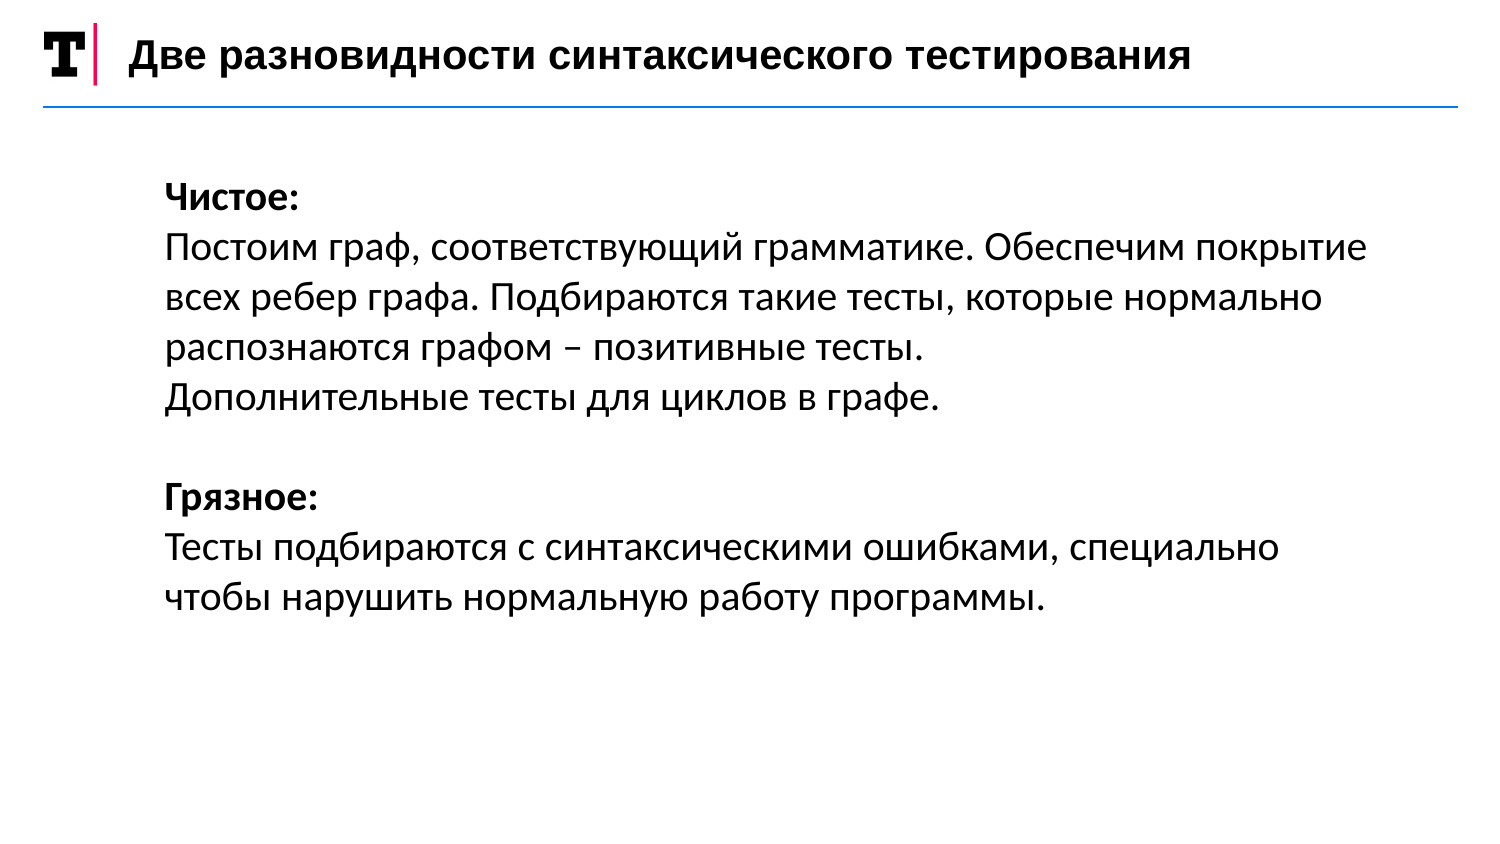

Две разновидности синтаксического тестирования
Чистое:
Постоим граф, соответствующий грамматике. Обеспечим покрытие
всех ребер графа. Подбираются такие тесты, которые нормально
распознаются графом – позитивные тесты.
Дополнительные тесты для циклов в графе.

Грязное:
Тесты подбираются с синтаксическими ошибками, специально
чтобы нарушить нормальную работу программы.
36